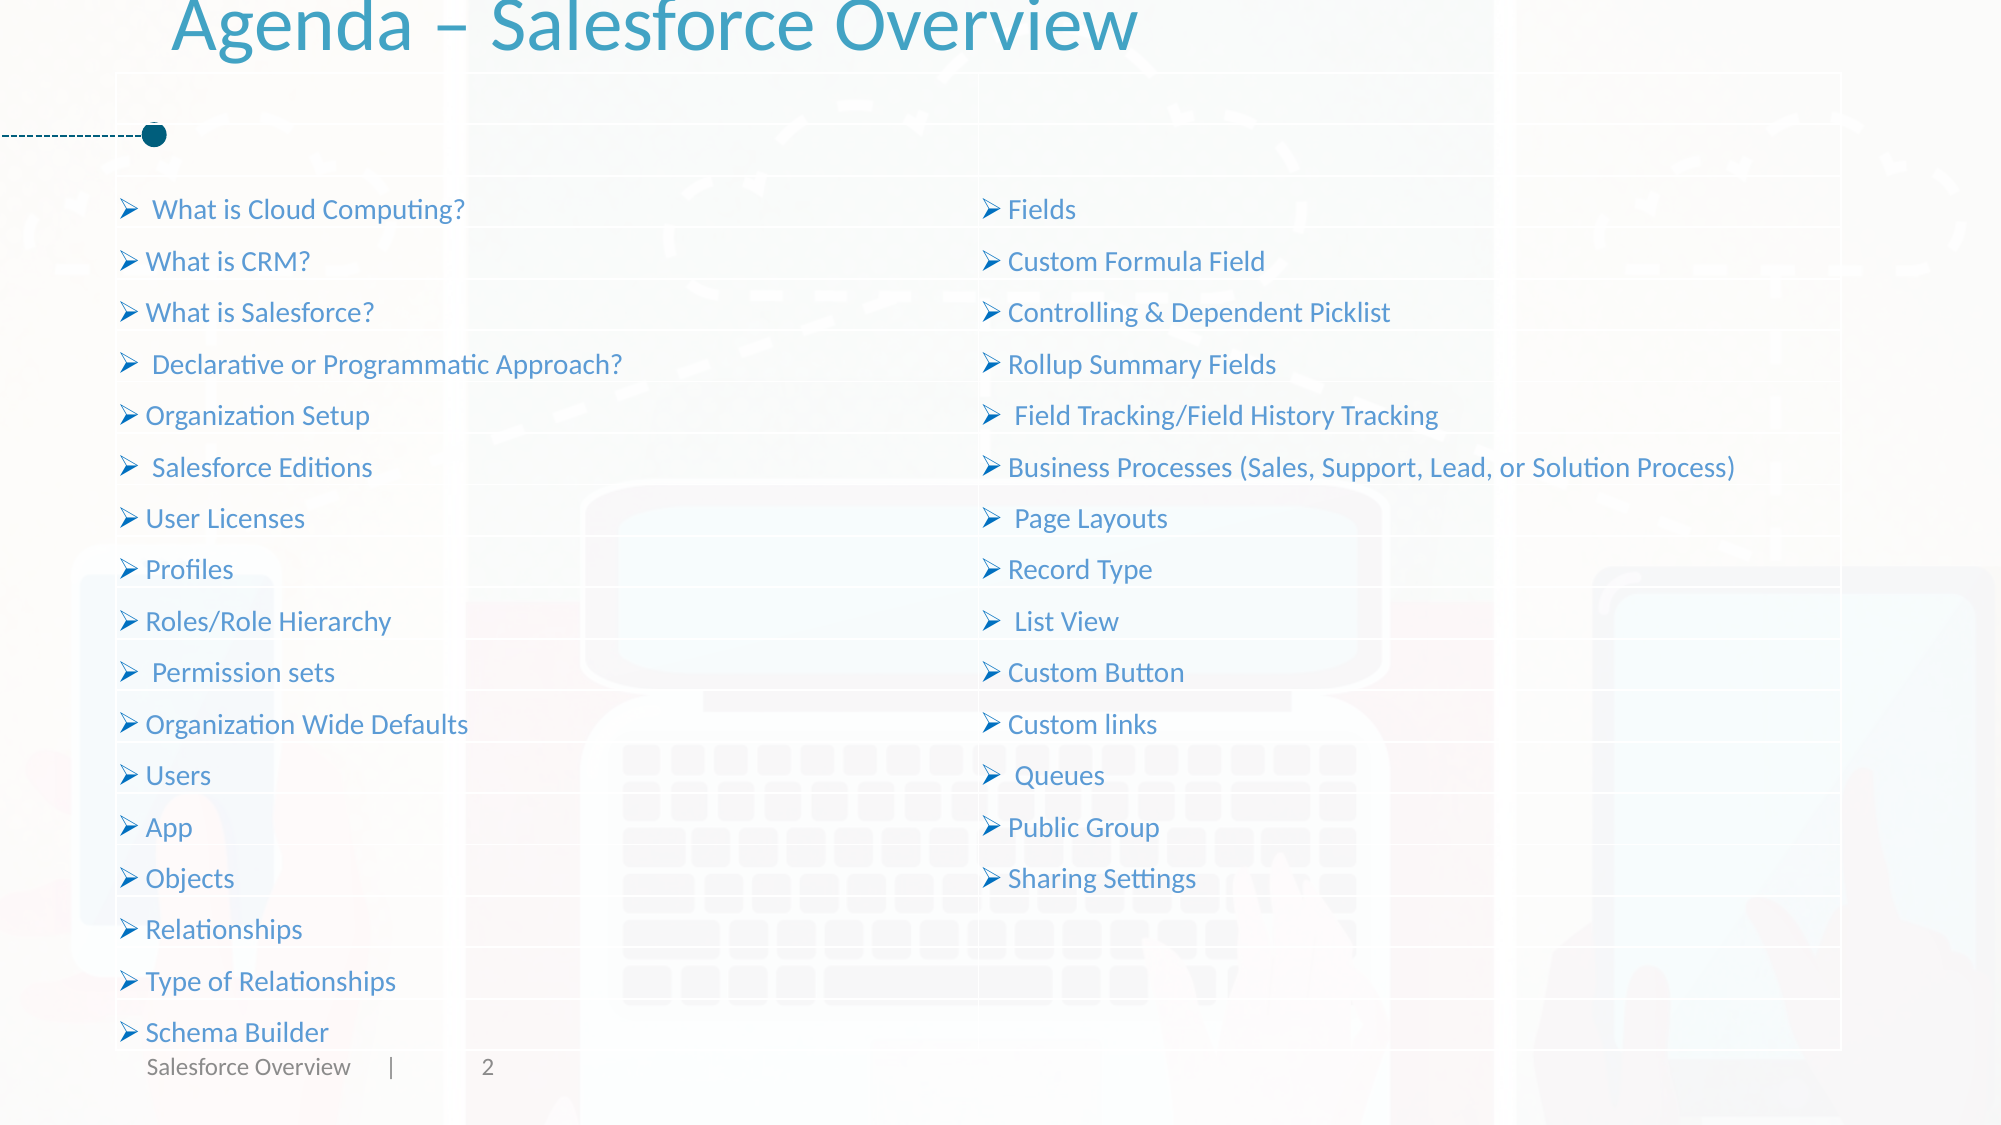

# Agenda – Salesforce Overview
|  |  |
| --- | --- |
|  |  |
| What is Cloud Computing? | Fields |
| What is CRM? | Custom Formula Field |
| What is Salesforce? | Controlling & Dependent Picklist |
| Declarative or Programmatic Approach? | Rollup Summary Fields |
| Organization Setup | Field Tracking/Field History Tracking |
| Salesforce Editions | Business Processes (Sales, Support, Lead, or Solution Process) |
| User Licenses | Page Layouts |
| Profiles | Record Type |
| Roles/Role Hierarchy | List View |
| Permission sets | Custom Button |
| Organization Wide Defaults | Custom links |
| Users | Queues |
| App | Public Group |
| Objects | Sharing Settings |
| Relationships |  |
| Type of Relationships |  |
| Schema Builder |  |
Salesforce Overview      |
2